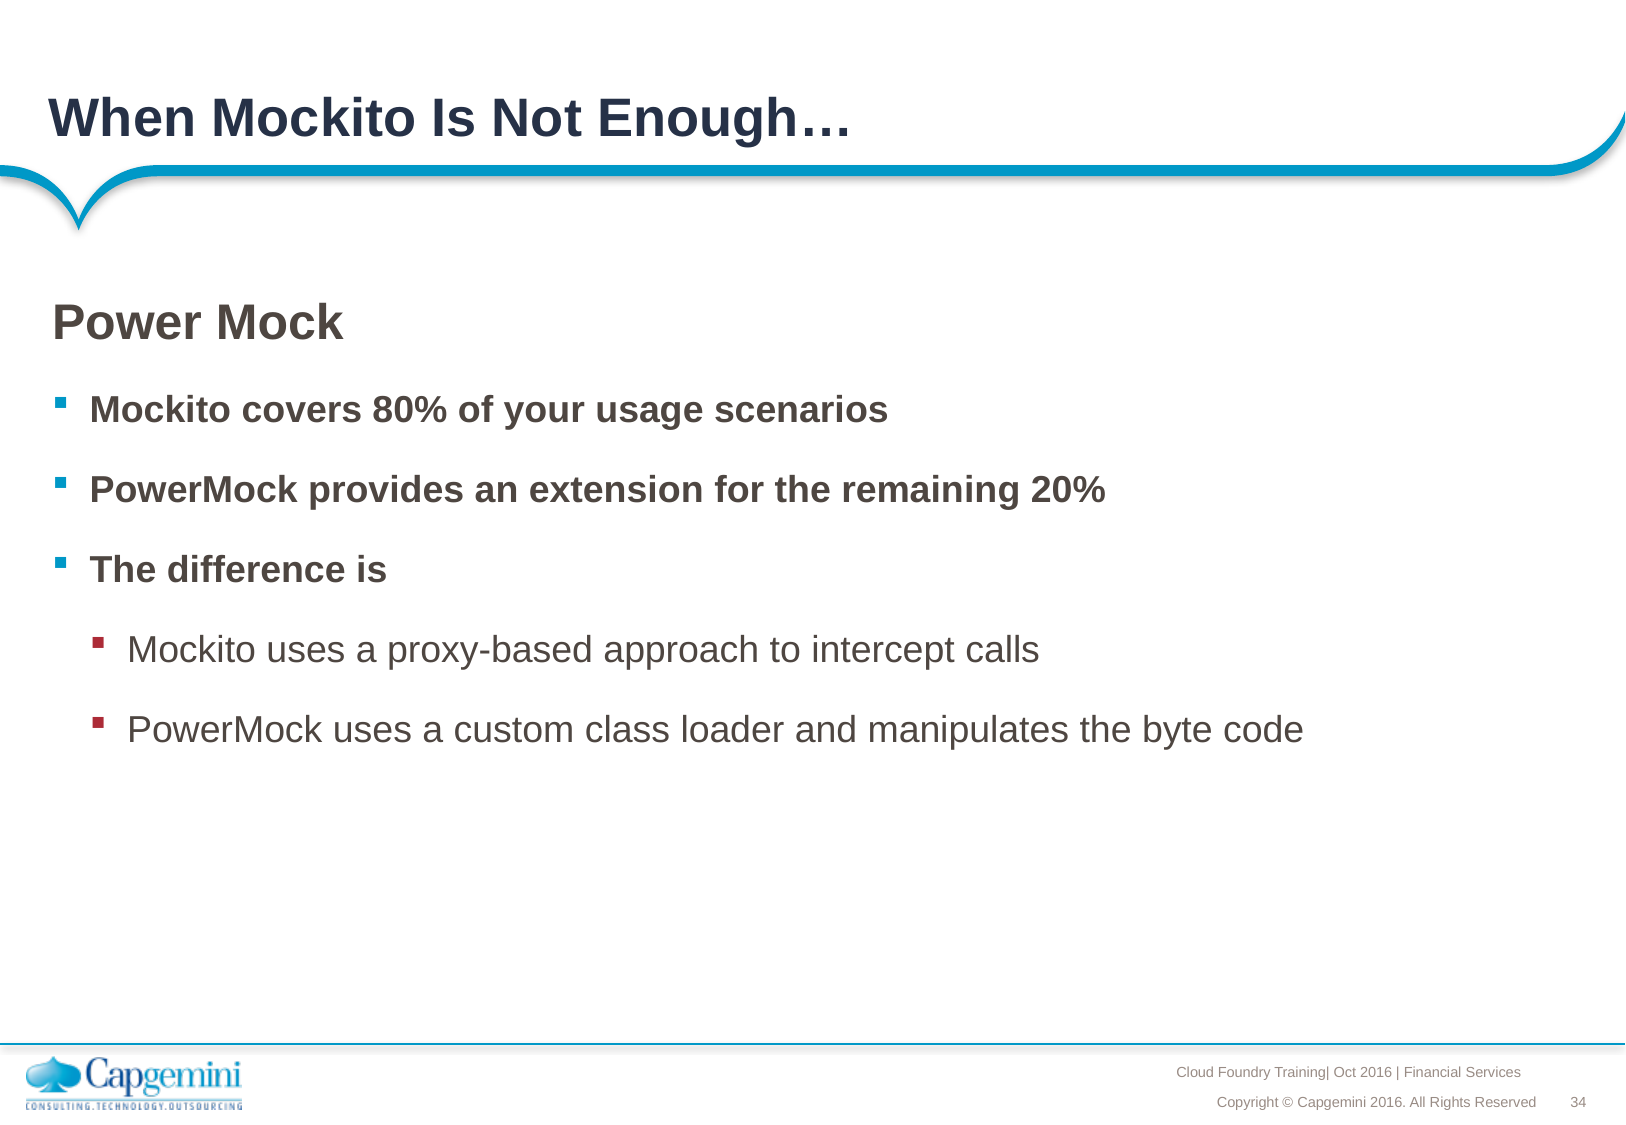

# When Mockito Is Not Enough…
Power Mock
Mockito covers 80% of your usage scenarios
PowerMock provides an extension for the remaining 20%
The difference is
Mockito uses a proxy-based approach to intercept calls
PowerMock uses a custom class loader and manipulates the byte code